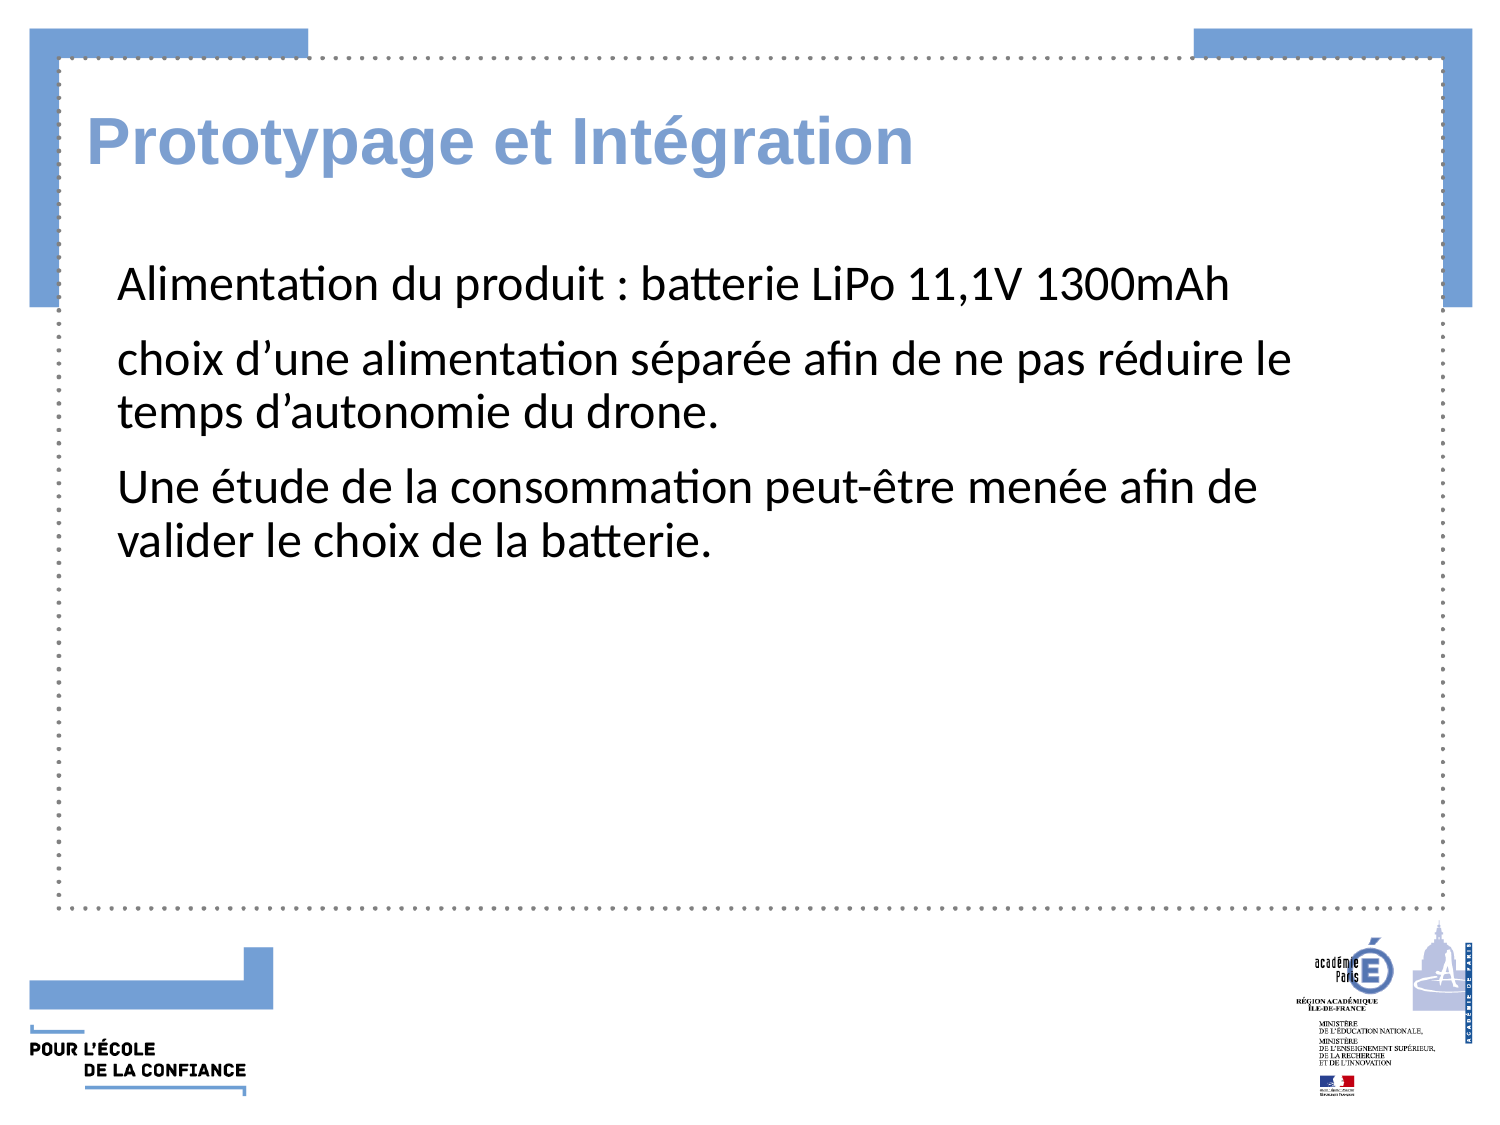

# Prototypage et Intégration
Alimentation du produit : batterie LiPo 11,1V 1300mAh
choix d’une alimentation séparée afin de ne pas réduire le temps d’autonomie du drone.
Une étude de la consommation peut-être menée afin de valider le choix de la batterie.